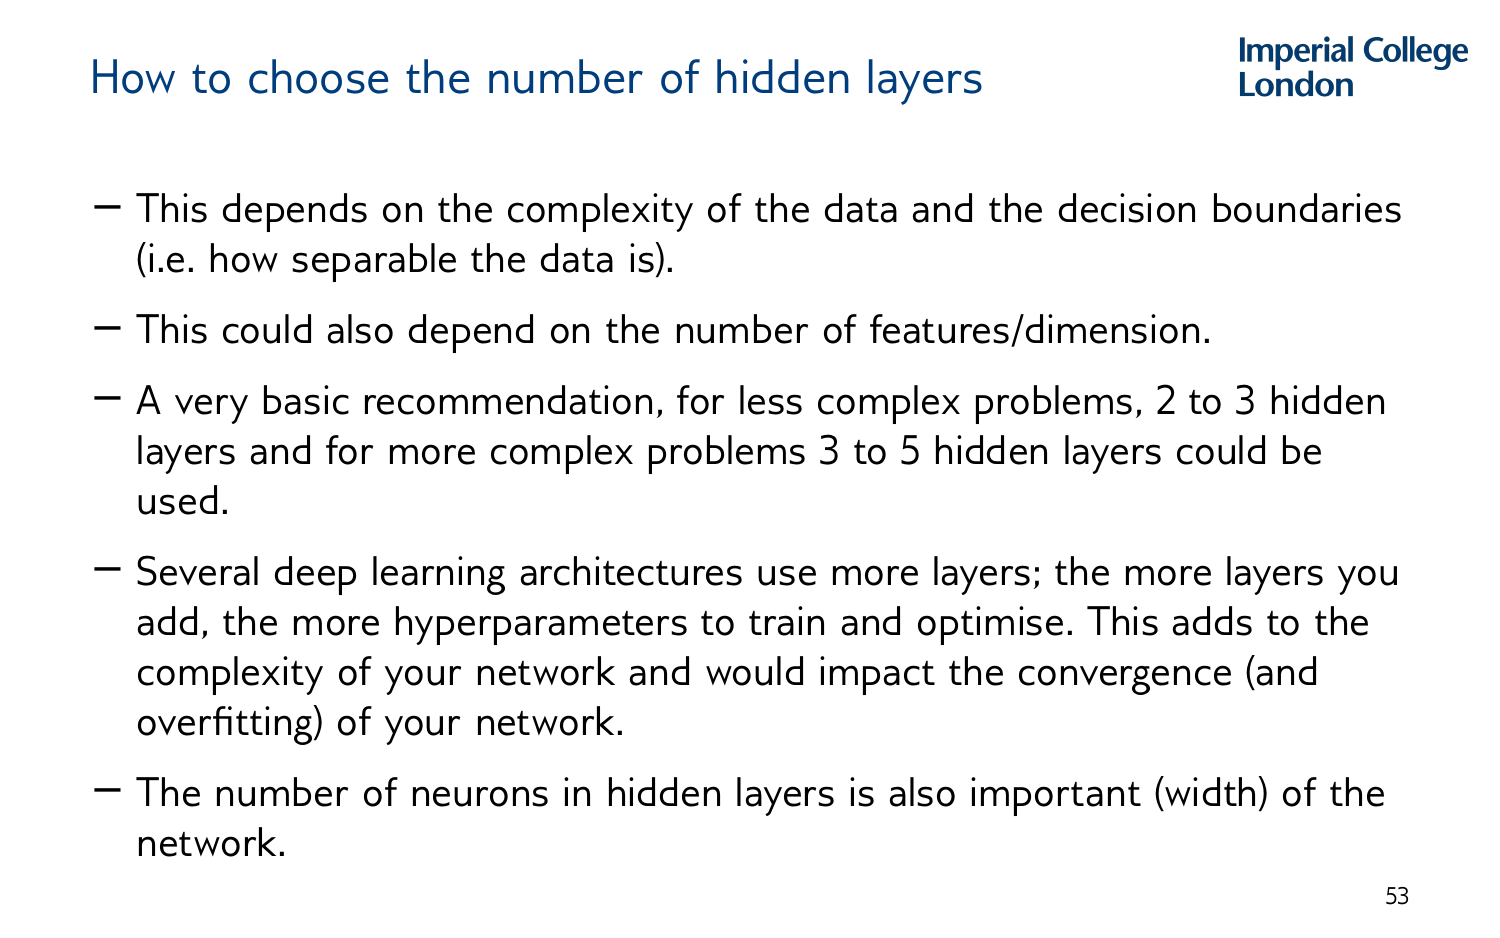

# How to choose the number of hidden layers
This depends on the complexity of the data and the decision boundaries (i.e. how separable the data is).
This could also depend on the number of features/dimension.
A very basic recommendation, for less complex problems, 2 to 3 hidden layers and for more complex problems 3 to 5 hidden layers could be used.
Several deep learning architectures use more layers; the more layers you add, the more hyperparameters to train and optimise. This adds to the complexity of your network and would impact the convergence (and overfitting) of your network.
The number of neurons in hidden layers is also important (width) of the network.
53